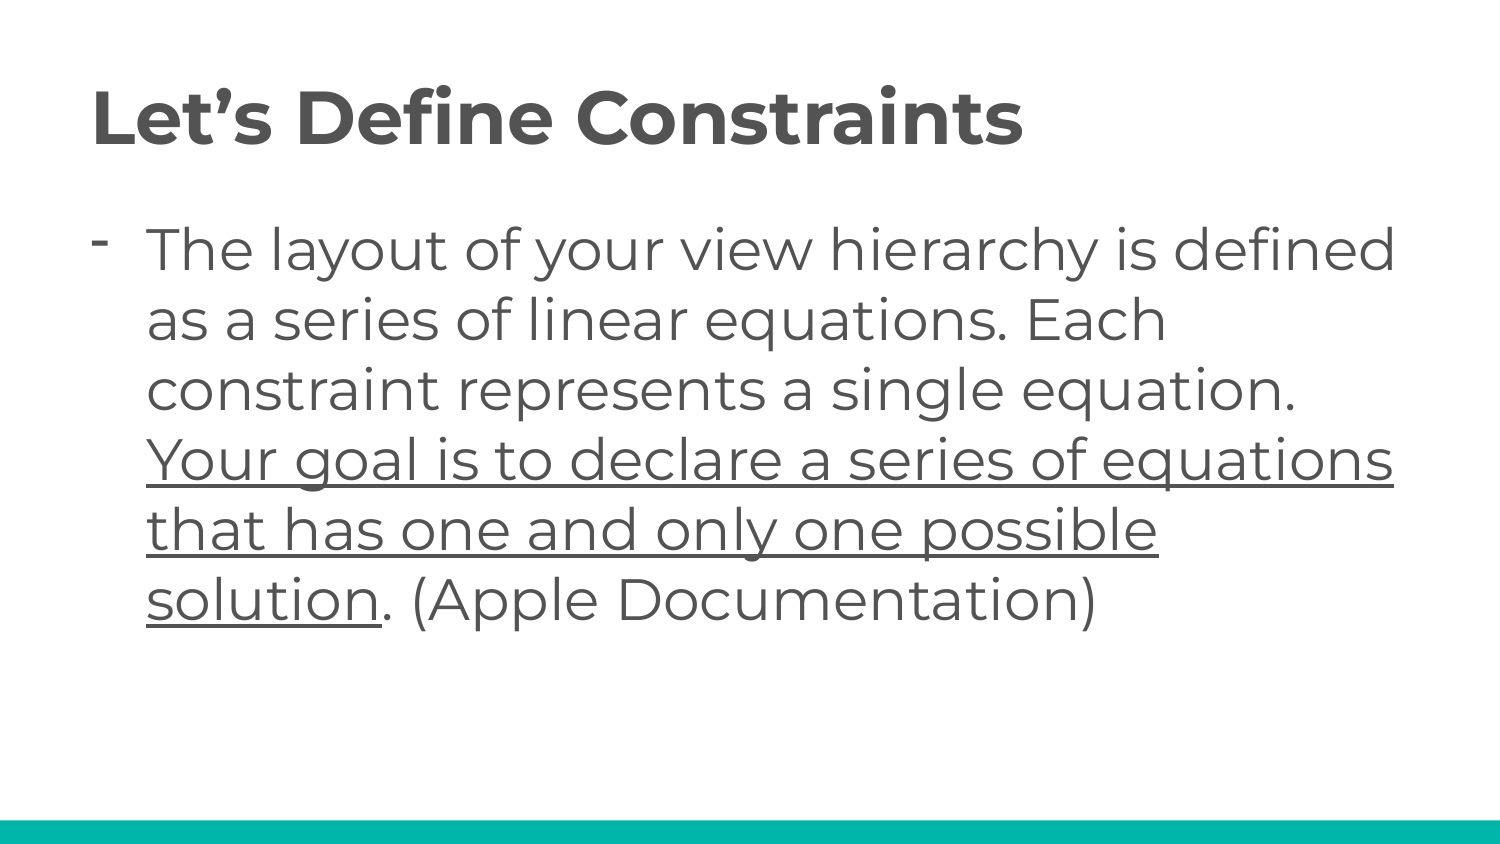

# Let’s Define Constraints
The layout of your view hierarchy is defined as a series of linear equations. Each constraint represents a single equation. Your goal is to declare a series of equations that has one and only one possible solution. (Apple Documentation)